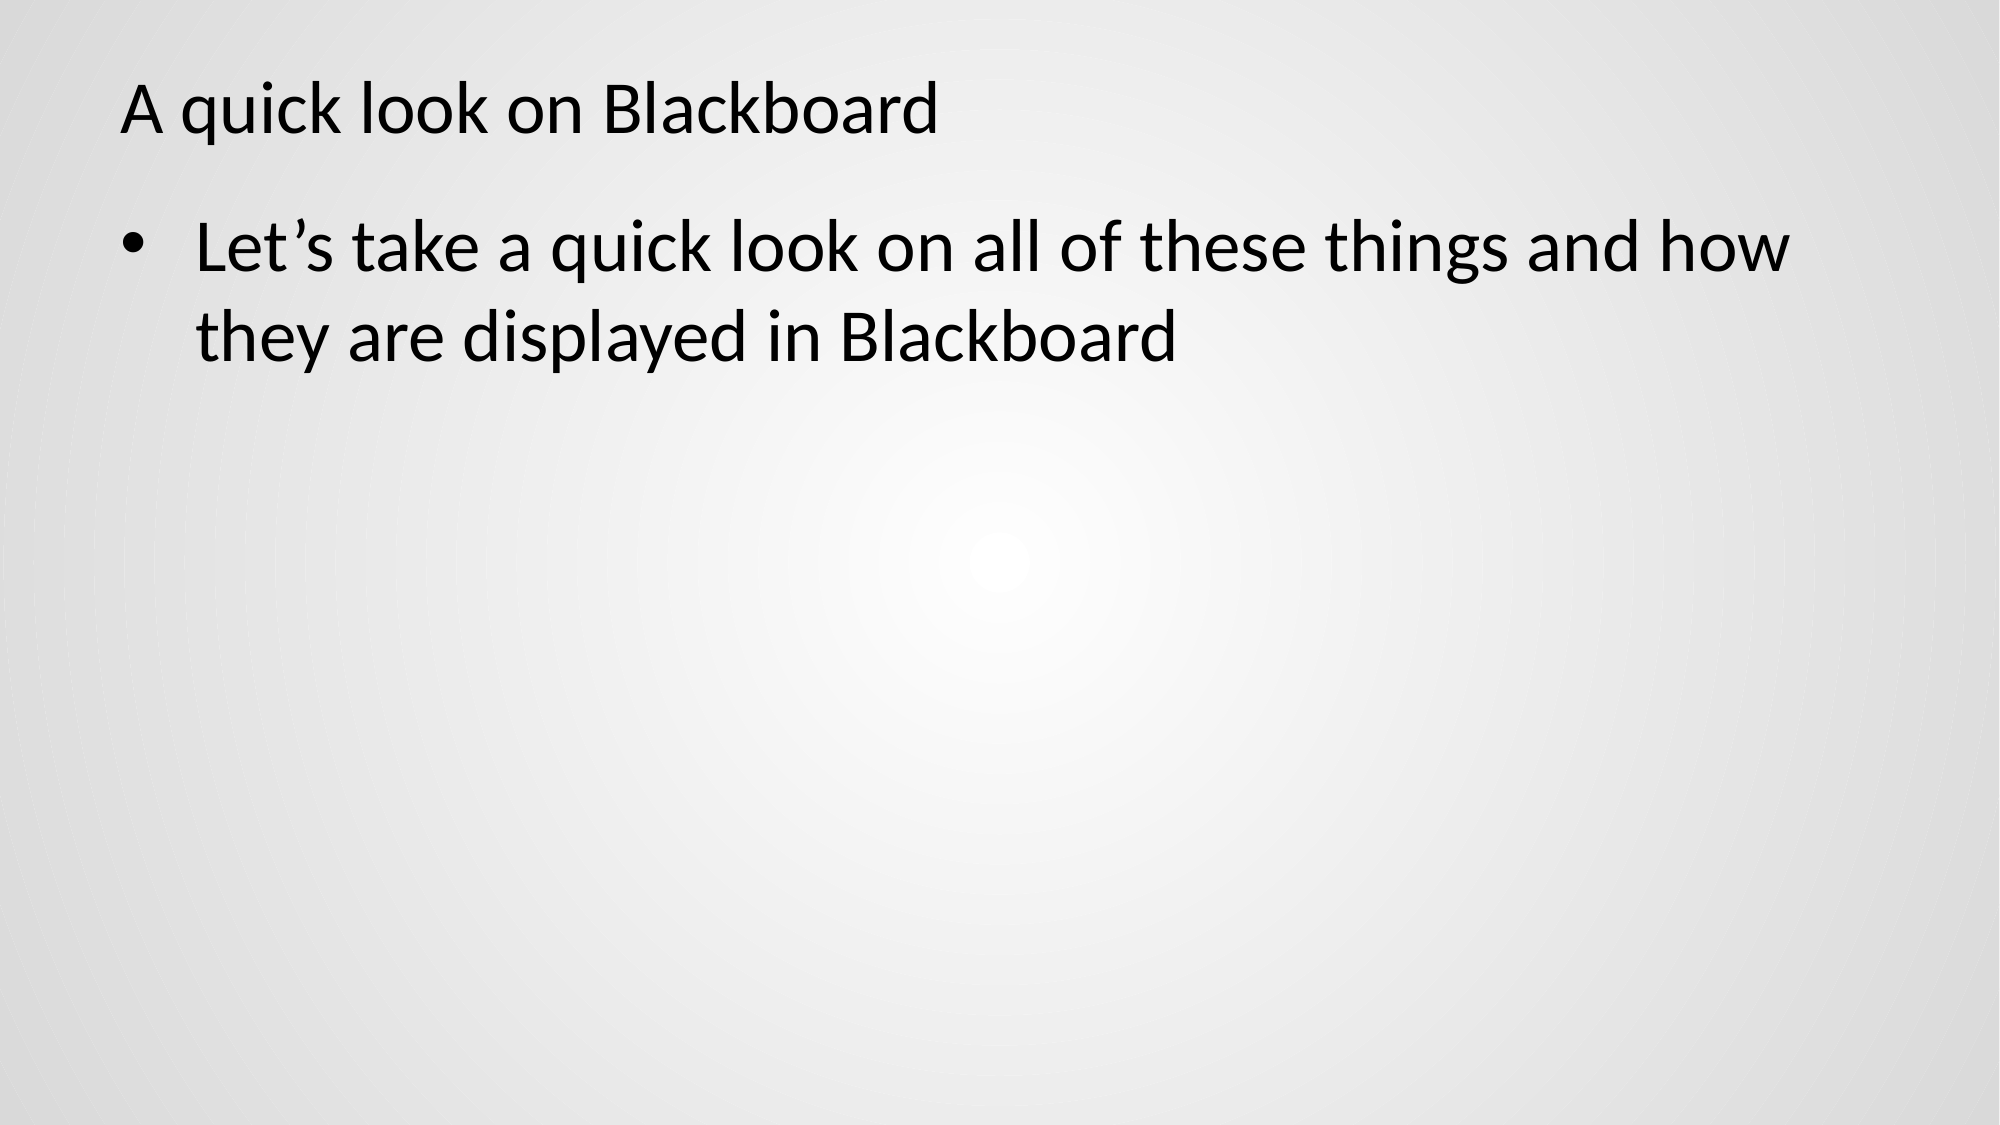

# A quick look on Blackboard
Let’s take a quick look on all of these things and how they are displayed in Blackboard